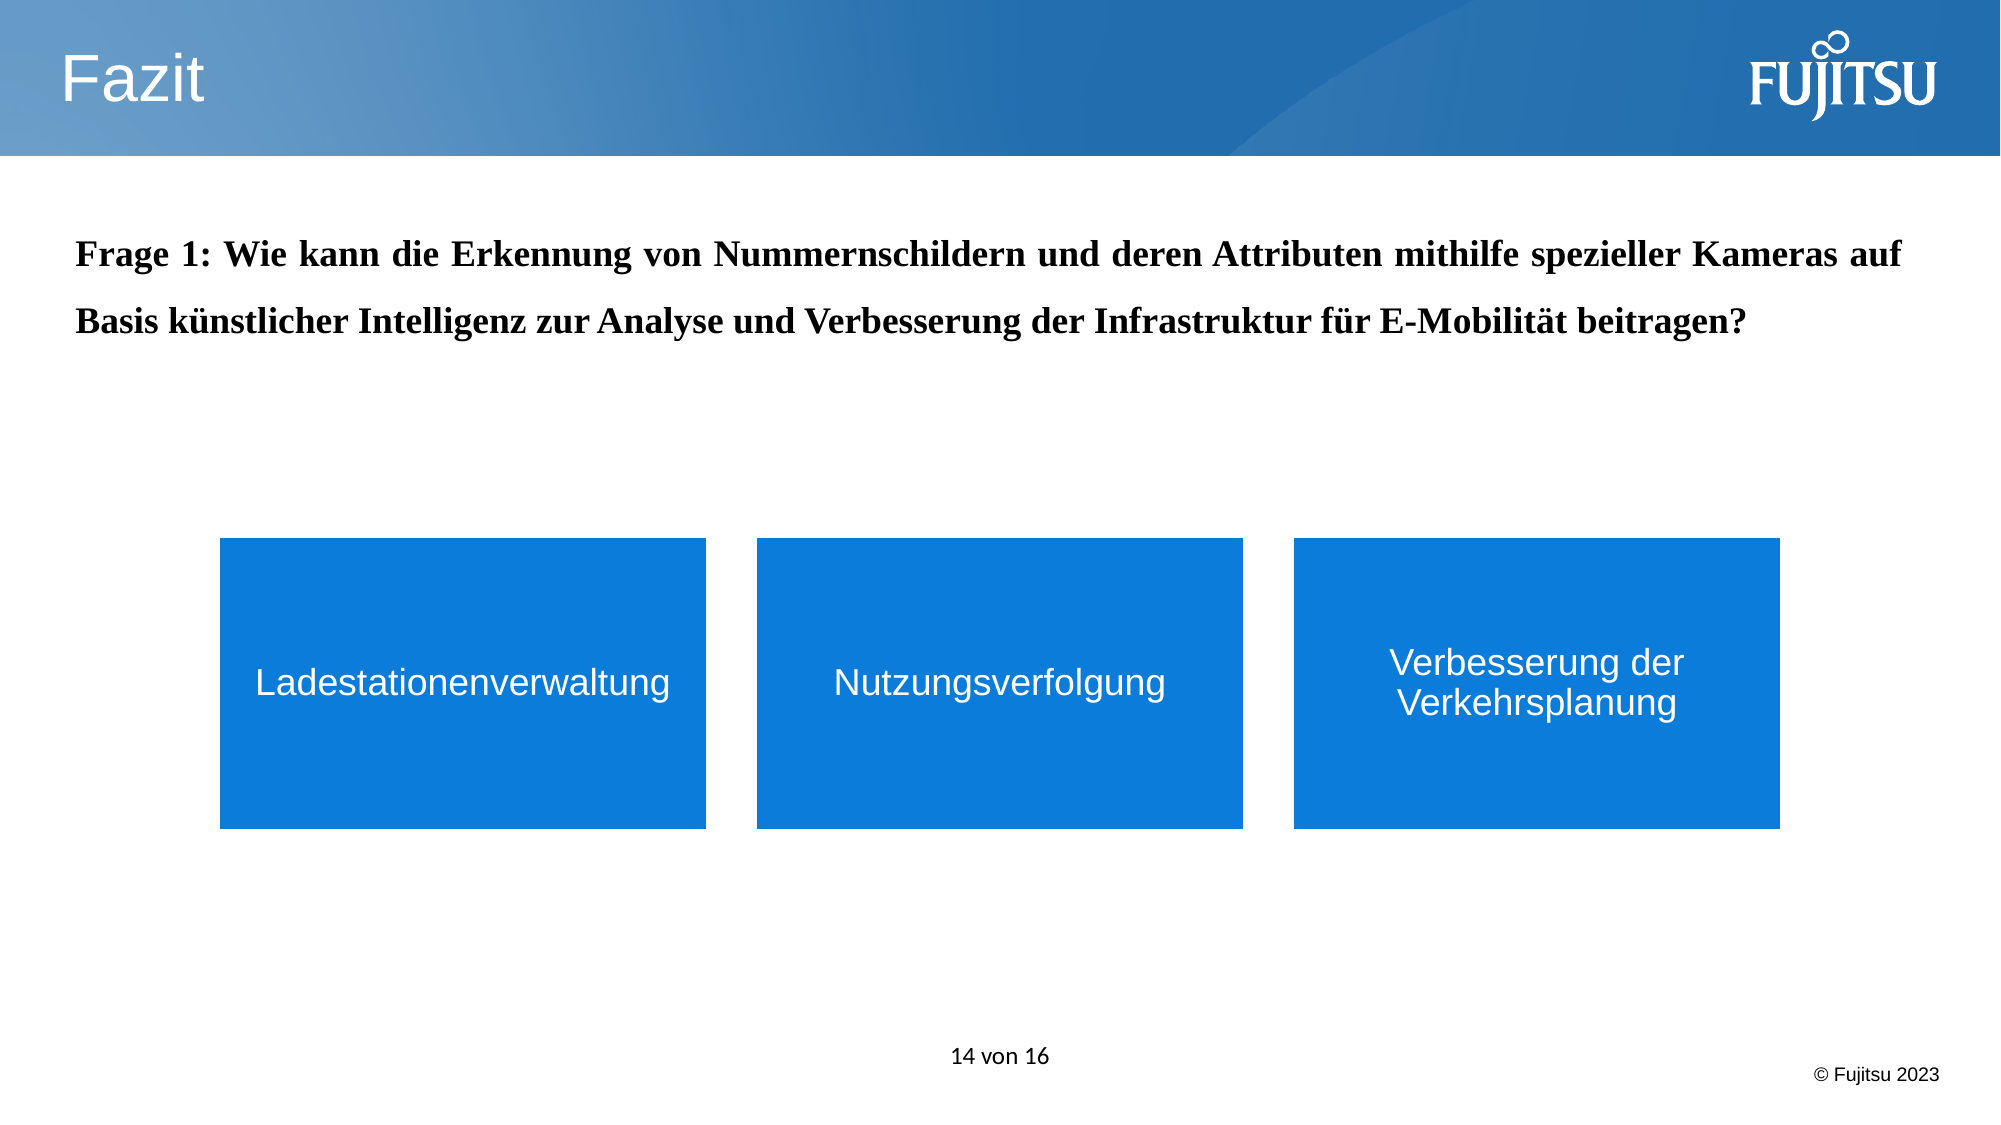

# Fazit
Frage 1: Wie kann die Erkennung von Nummernschildern und deren Attributen mithilfe spezieller Kameras auf Basis künstlicher Intelligenz zur Analyse und Verbesserung der Infrastruktur für E-Mobilität beitragen?
Ladestationenverwaltung
Nutzungsverfolgung
Verbesserung der Verkehrsplanung
14 von 16